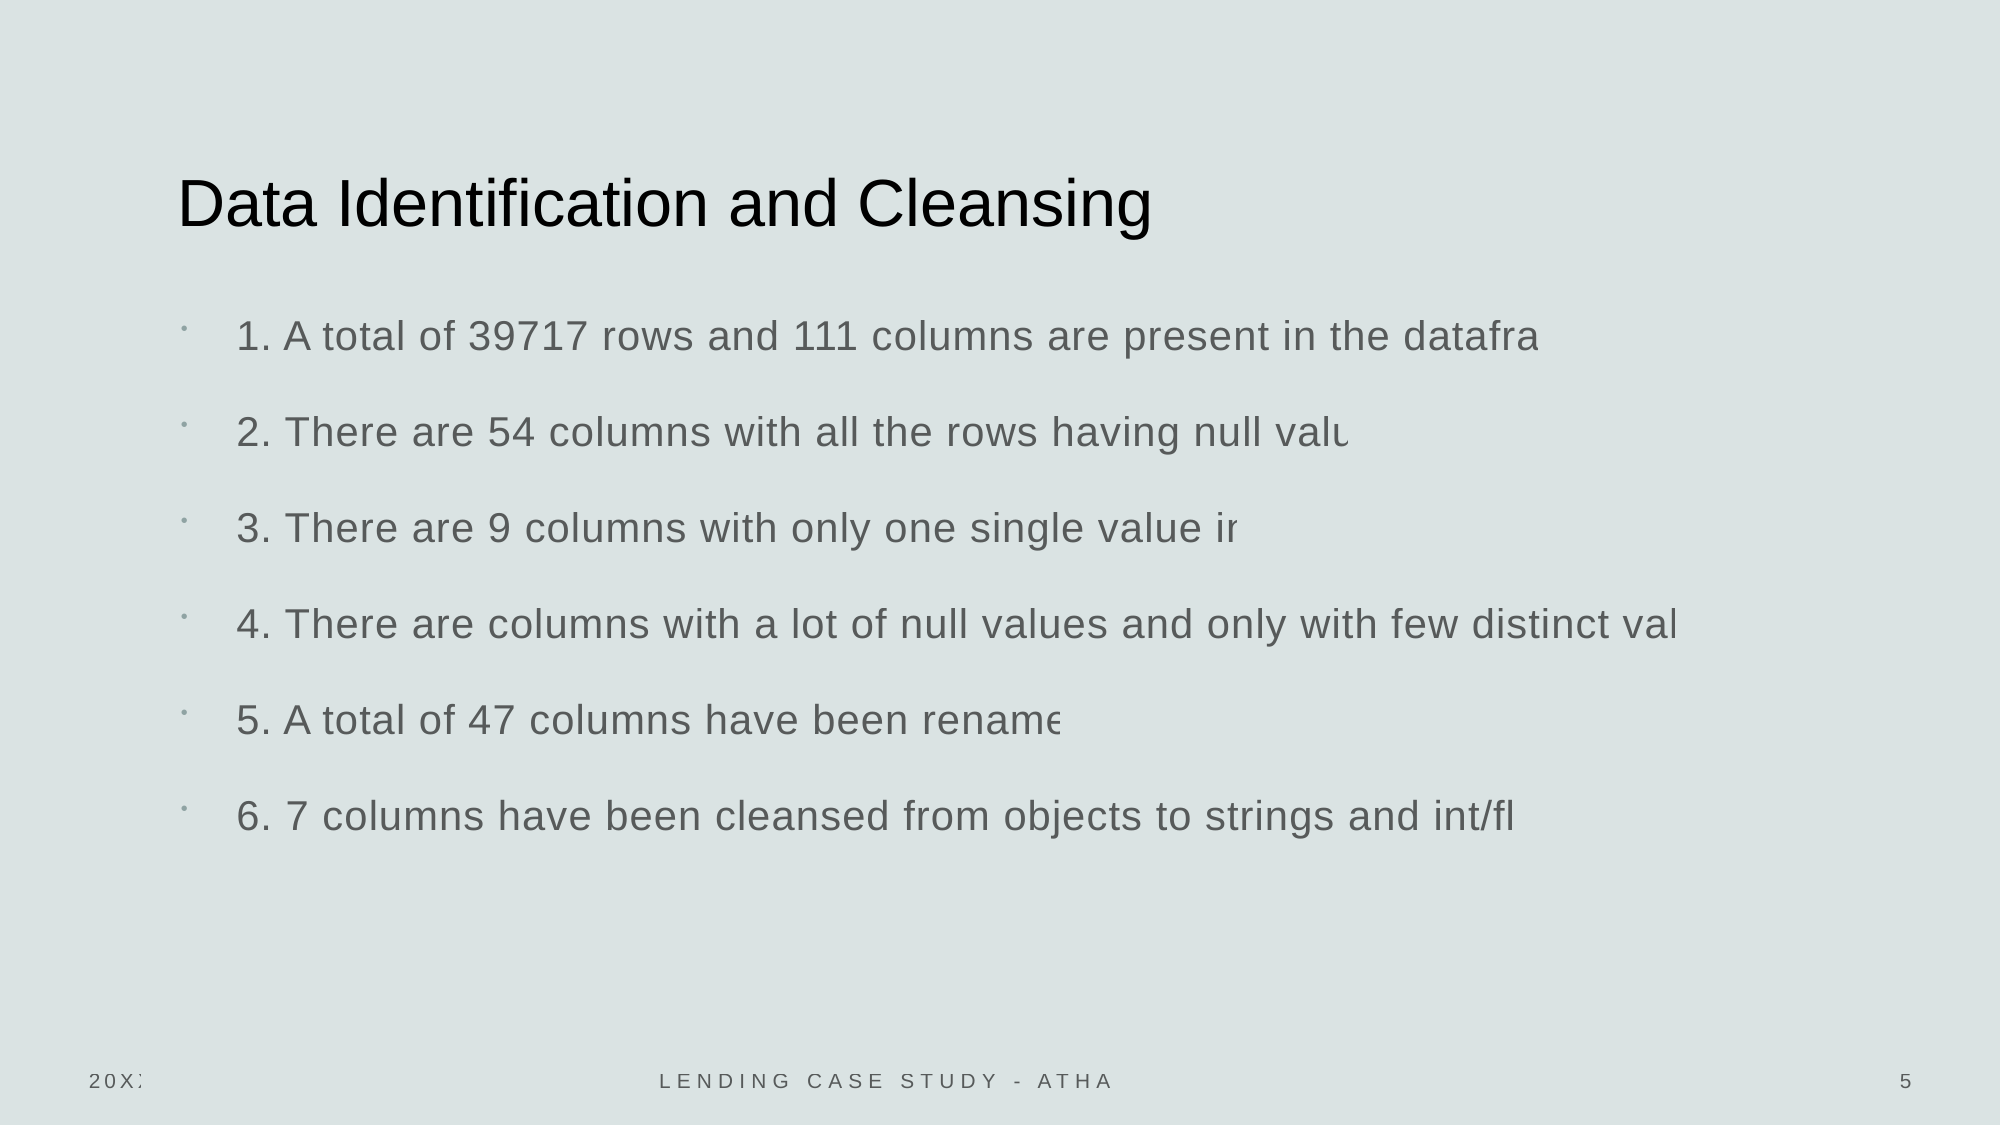

# Data Identification and Cleansing
1. A total of 39717 rows and 111 columns are present in the dataframe.
2. There are 54 columns with all the rows having null values.
3. There are 9 columns with only one single value in it.
4. There are columns with a lot of null values and only with few distinct values.
5. A total of 47 columns have been renamed.
6. 7 columns have been cleansed from objects to strings and int/float.
20XX
Lending Case Study - Atharv and Nikhil
5